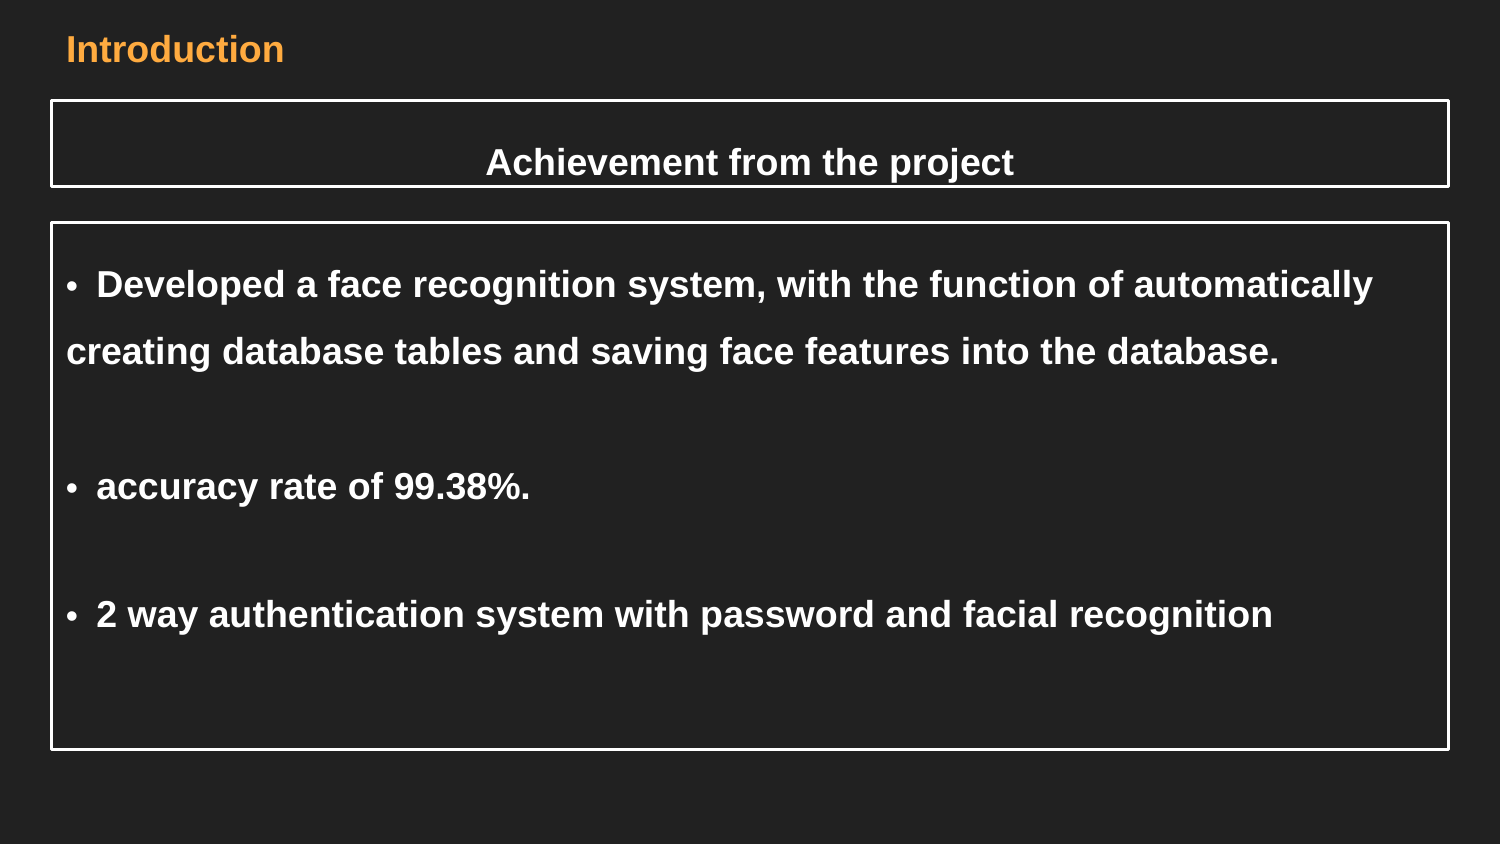

# Introduction

Achievement from the project

•  Developed a face recognition system, with the function of automatically creating database tables and saving face features into the database.

•  accuracy rate of 99.38%.

•  2 way authentication system with password and facial recognition